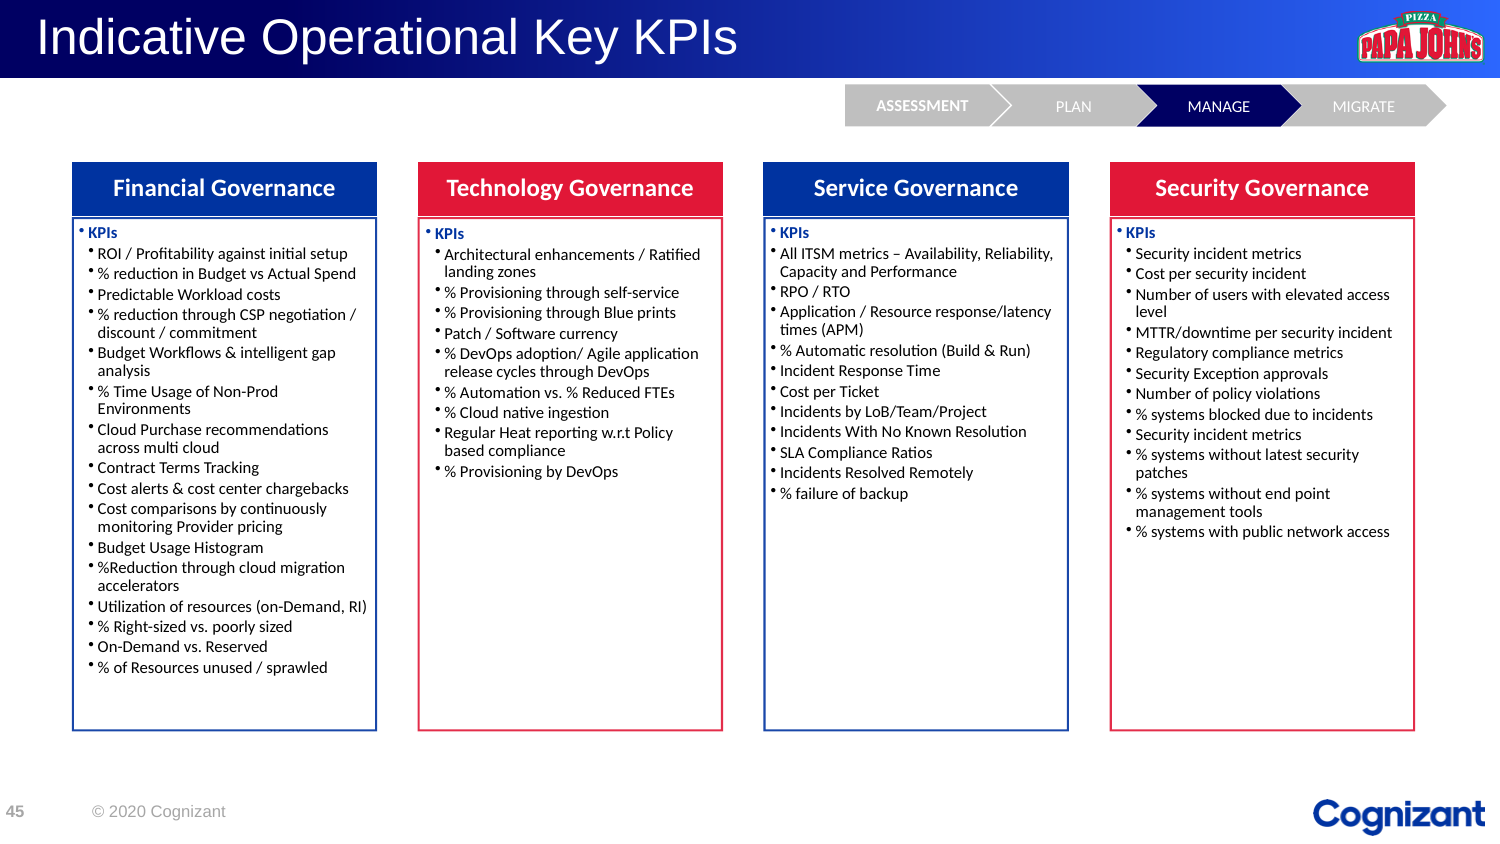

# Indicative Operational Key KPIs
ASSESSMENT
PLAN
MIGRATE
MANAGE
Financial Governance
Technology Governance
Service Governance
Security Governance
KPIs
ROI / Profitability against initial setup
% reduction in Budget vs Actual Spend
Predictable Workload costs
% reduction through CSP negotiation / discount / commitment
Budget Workflows & intelligent gap analysis
% Time Usage of Non-Prod Environments
Cloud Purchase recommendations across multi cloud
Contract Terms Tracking
Cost alerts & cost center chargebacks
Cost comparisons by continuously monitoring Provider pricing
Budget Usage Histogram
%Reduction through cloud migration accelerators
Utilization of resources (on-Demand, RI)
% Right-sized vs. poorly sized
On-Demand vs. Reserved
% of Resources unused / sprawled
KPIs
Architectural enhancements / Ratified landing zones
% Provisioning through self-service
% Provisioning through Blue prints
Patch / Software currency
% DevOps adoption/ Agile application release cycles through DevOps
% Automation vs. % Reduced FTEs
% Cloud native ingestion
Regular Heat reporting w.r.t Policy based compliance
% Provisioning by DevOps

KPIs
All ITSM metrics – Availability, Reliability, Capacity and Performance
RPO / RTO
Application / Resource response/latency times (APM)
% Automatic resolution (Build & Run)
Incident Response Time
Cost per Ticket
Incidents by LoB/Team/Project
Incidents With No Known Resolution
SLA Compliance Ratios
Incidents Resolved Remotely
% failure of backup

KPIs
Security incident metrics
Cost per security incident
Number of users with elevated access level
MTTR/downtime per security incident
Regulatory compliance metrics
Security Exception approvals
Number of policy violations
% systems blocked due to incidents
Security incident metrics
% systems without latest security patches
% systems without end point management tools
% systems with public network access